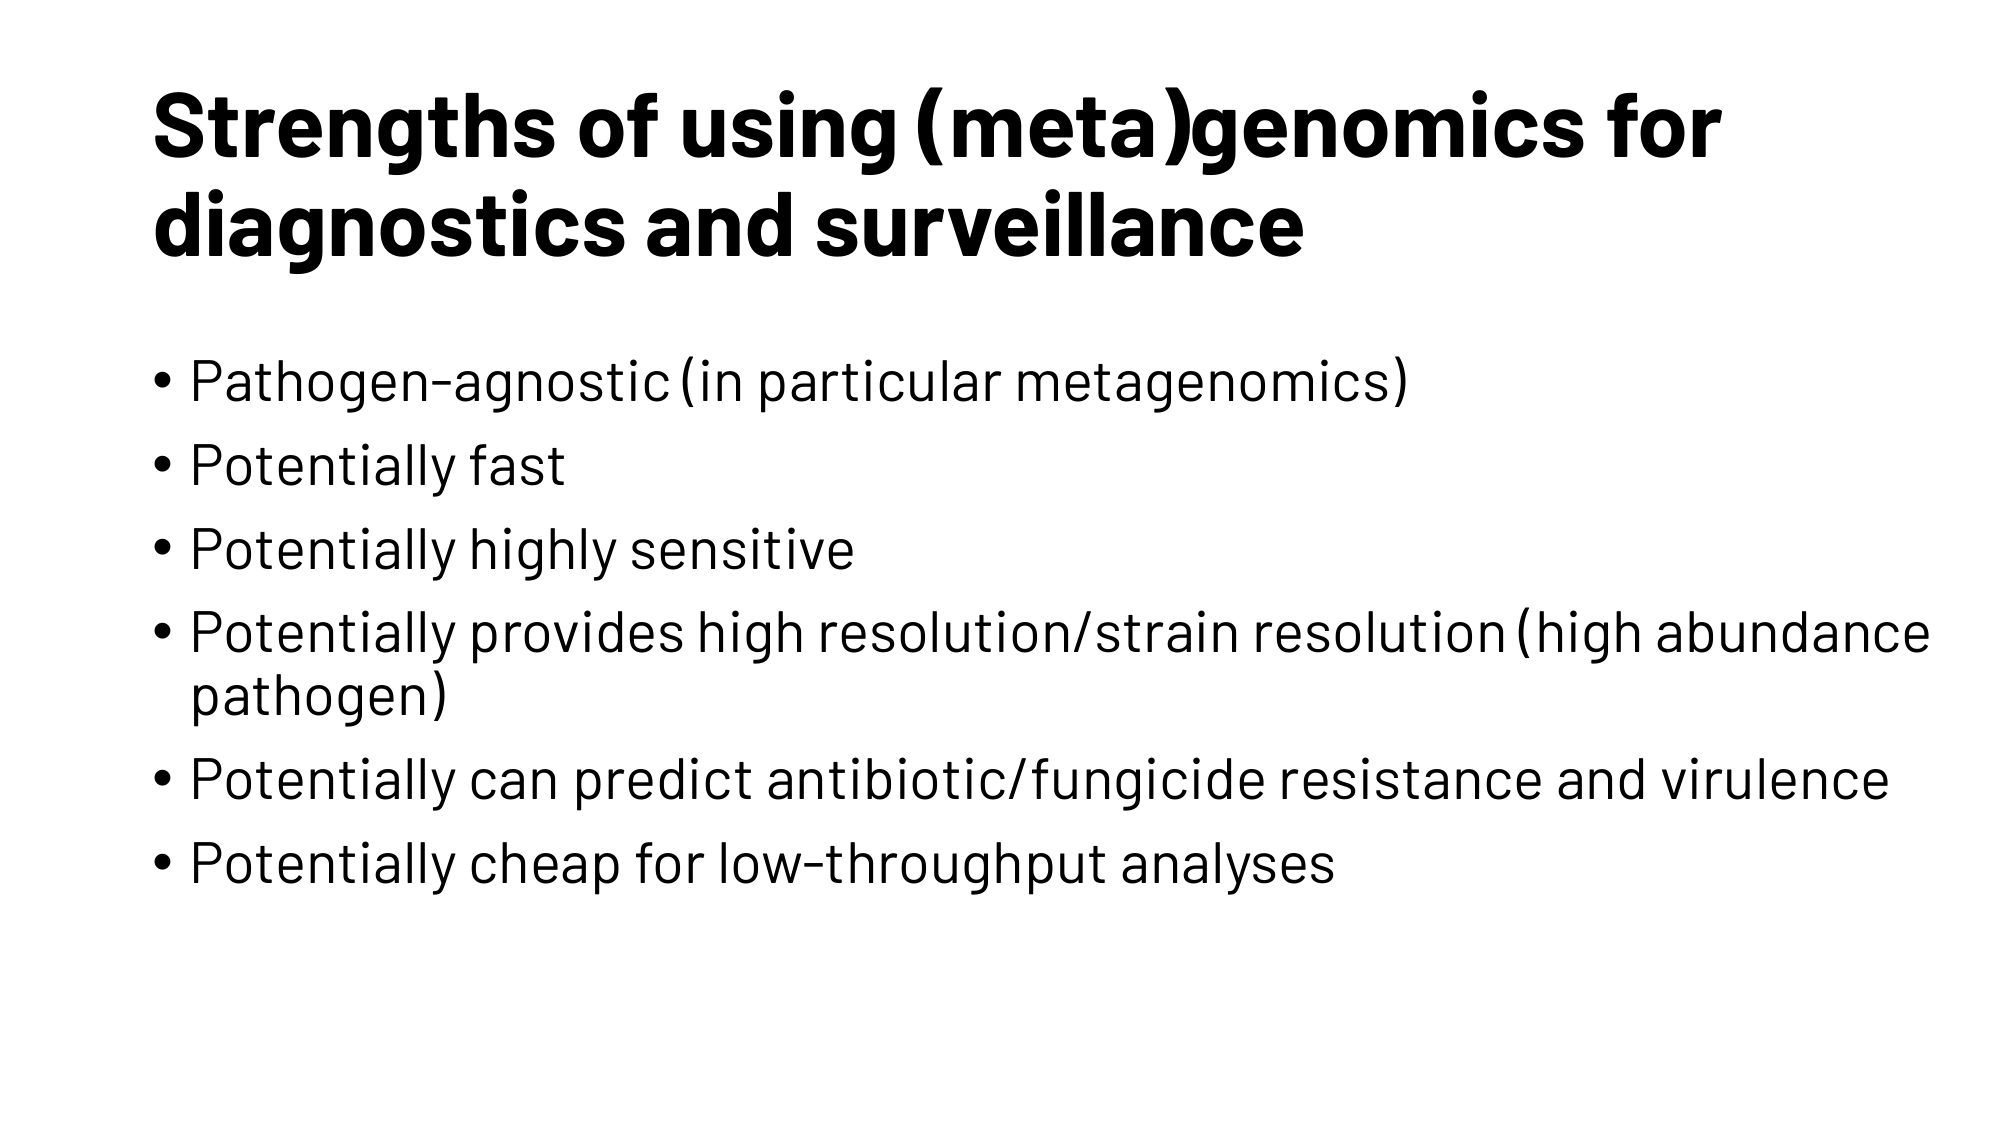

# Strengths of using (meta)genomics for diagnostics and surveillance
Pathogen-agnostic (in particular metagenomics)
Potentially fast
Potentially highly sensitive
Potentially provides high resolution/strain resolution (high abundance pathogen)
Potentially can predict antibiotic/fungicide resistance and virulence
Potentially cheap for low-throughput analyses